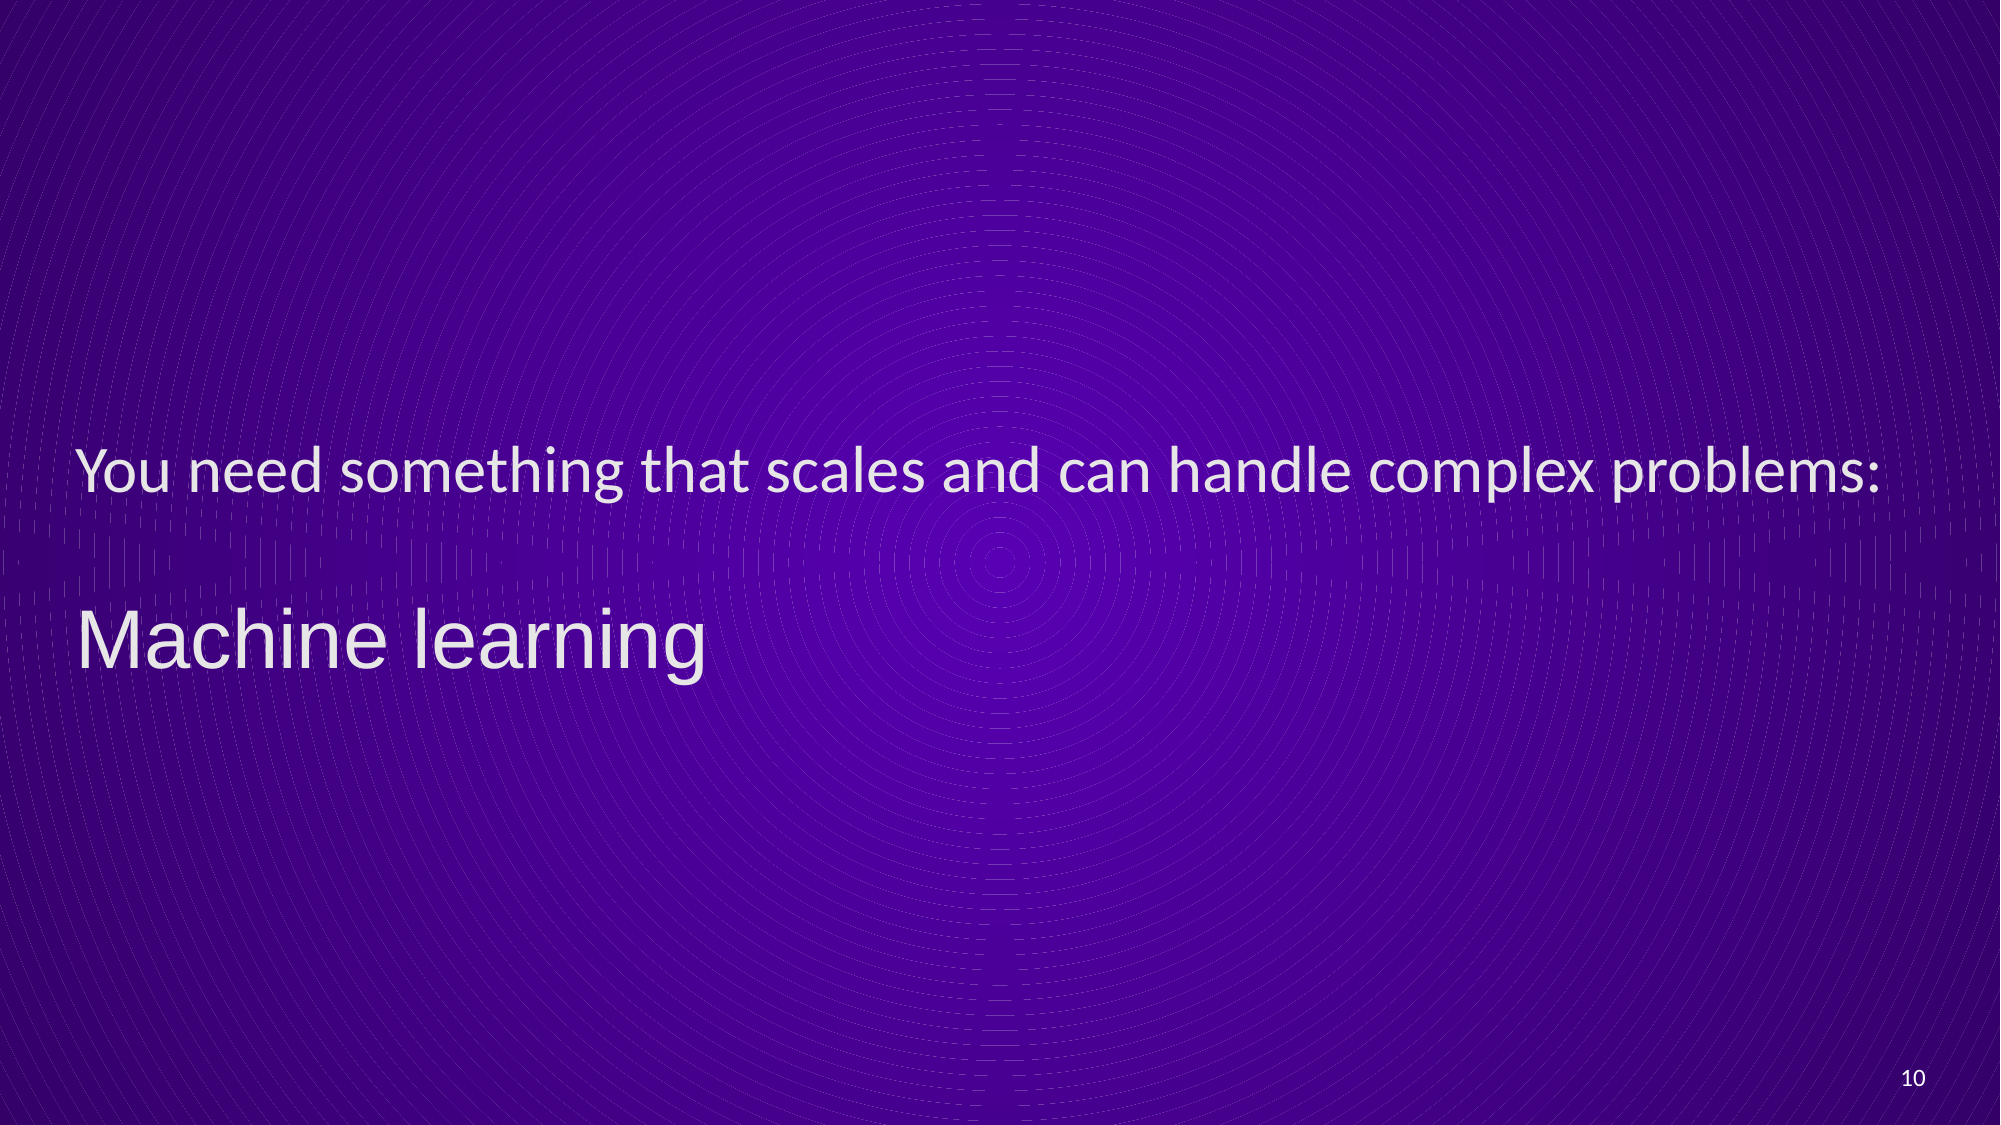

You need something that scales and can handle complex problems:
Machine learning

10